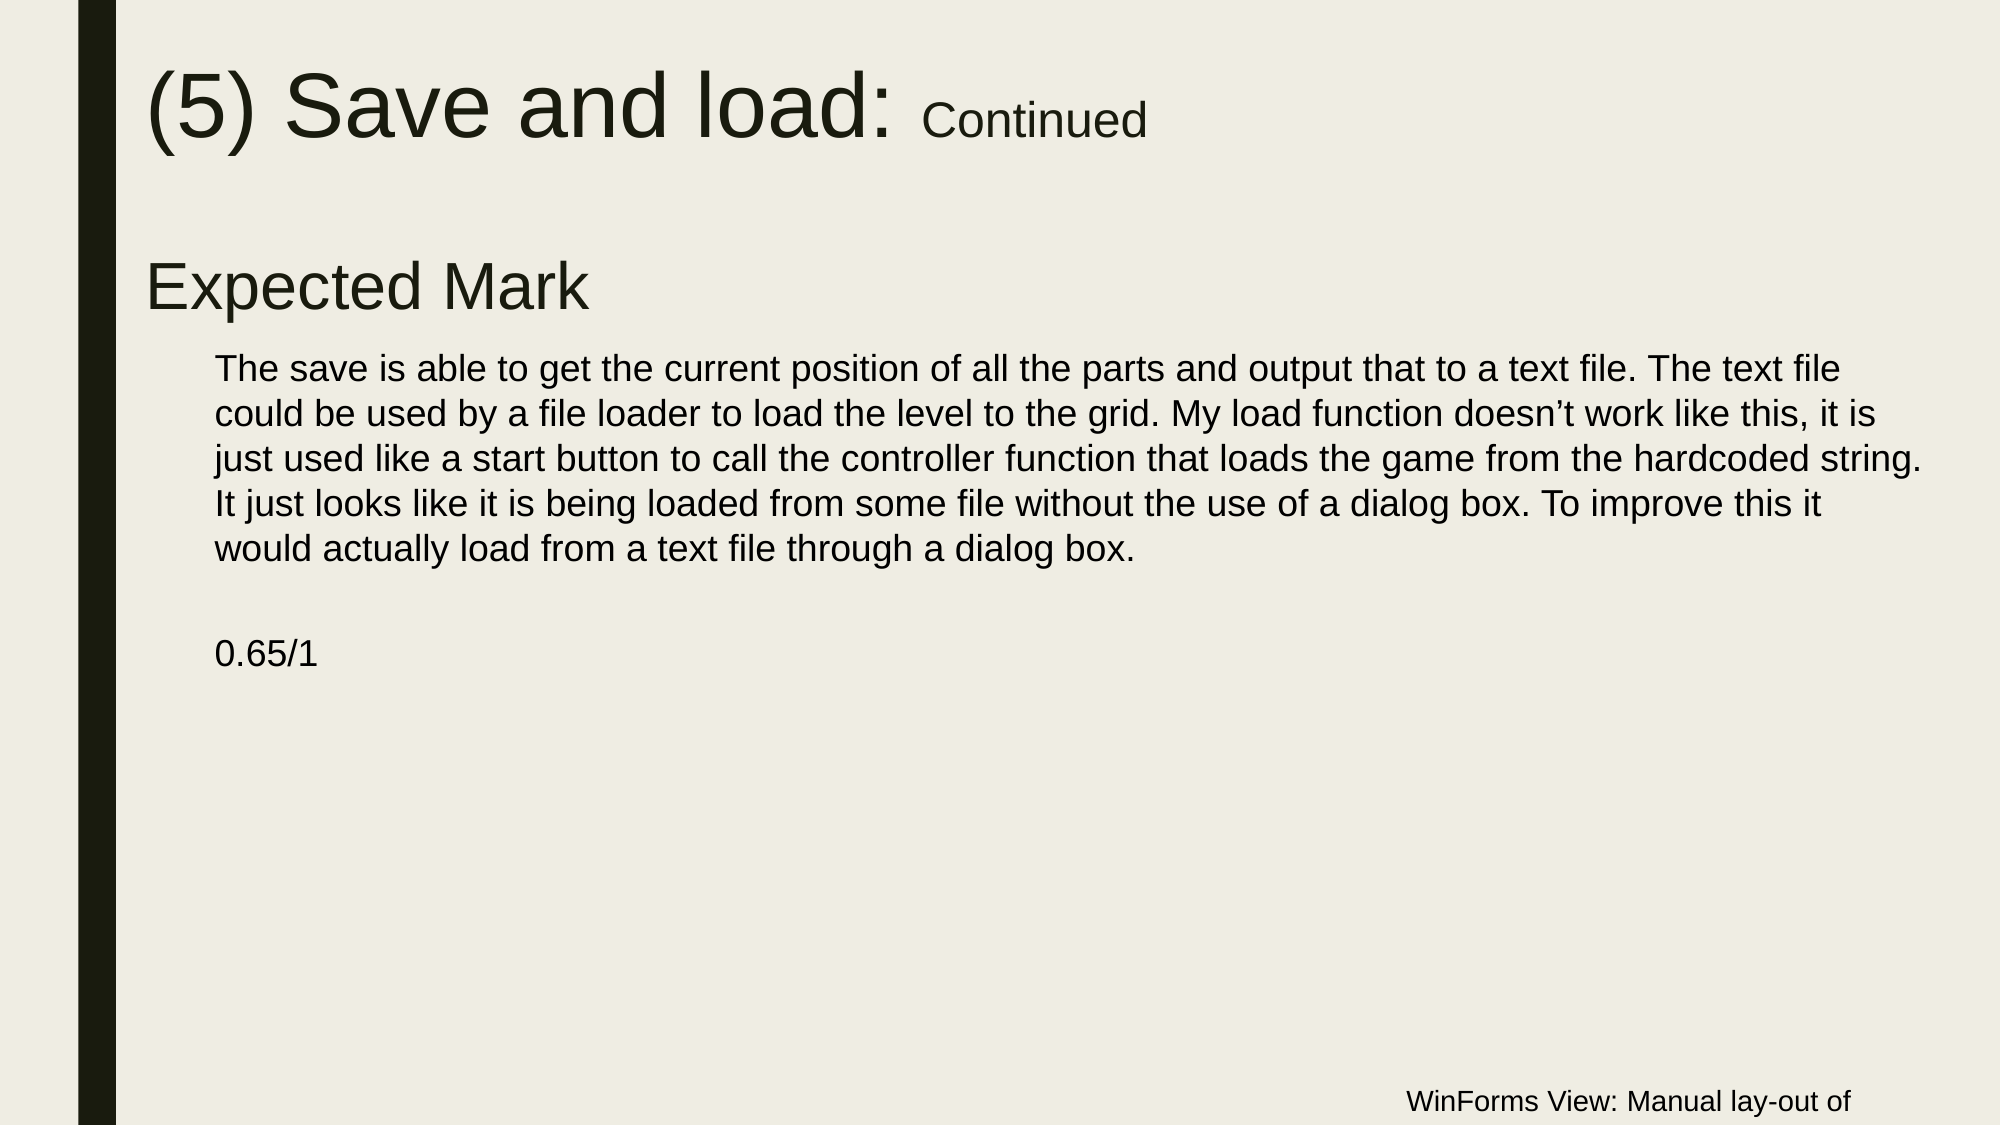

# (5) Save and load: Continued
Expected Mark
The save is able to get the current position of all the parts and output that to a text file. The text file could be used by a file loader to load the level to the grid. My load function doesn’t work like this, it is just used like a start button to call the controller function that loads the game from the hardcoded string. It just looks like it is being loaded from some file without the use of a dialog box. To improve this it would actually load from a text file through a dialog box.
0.65/1
WinForms View: Manual lay-out of components